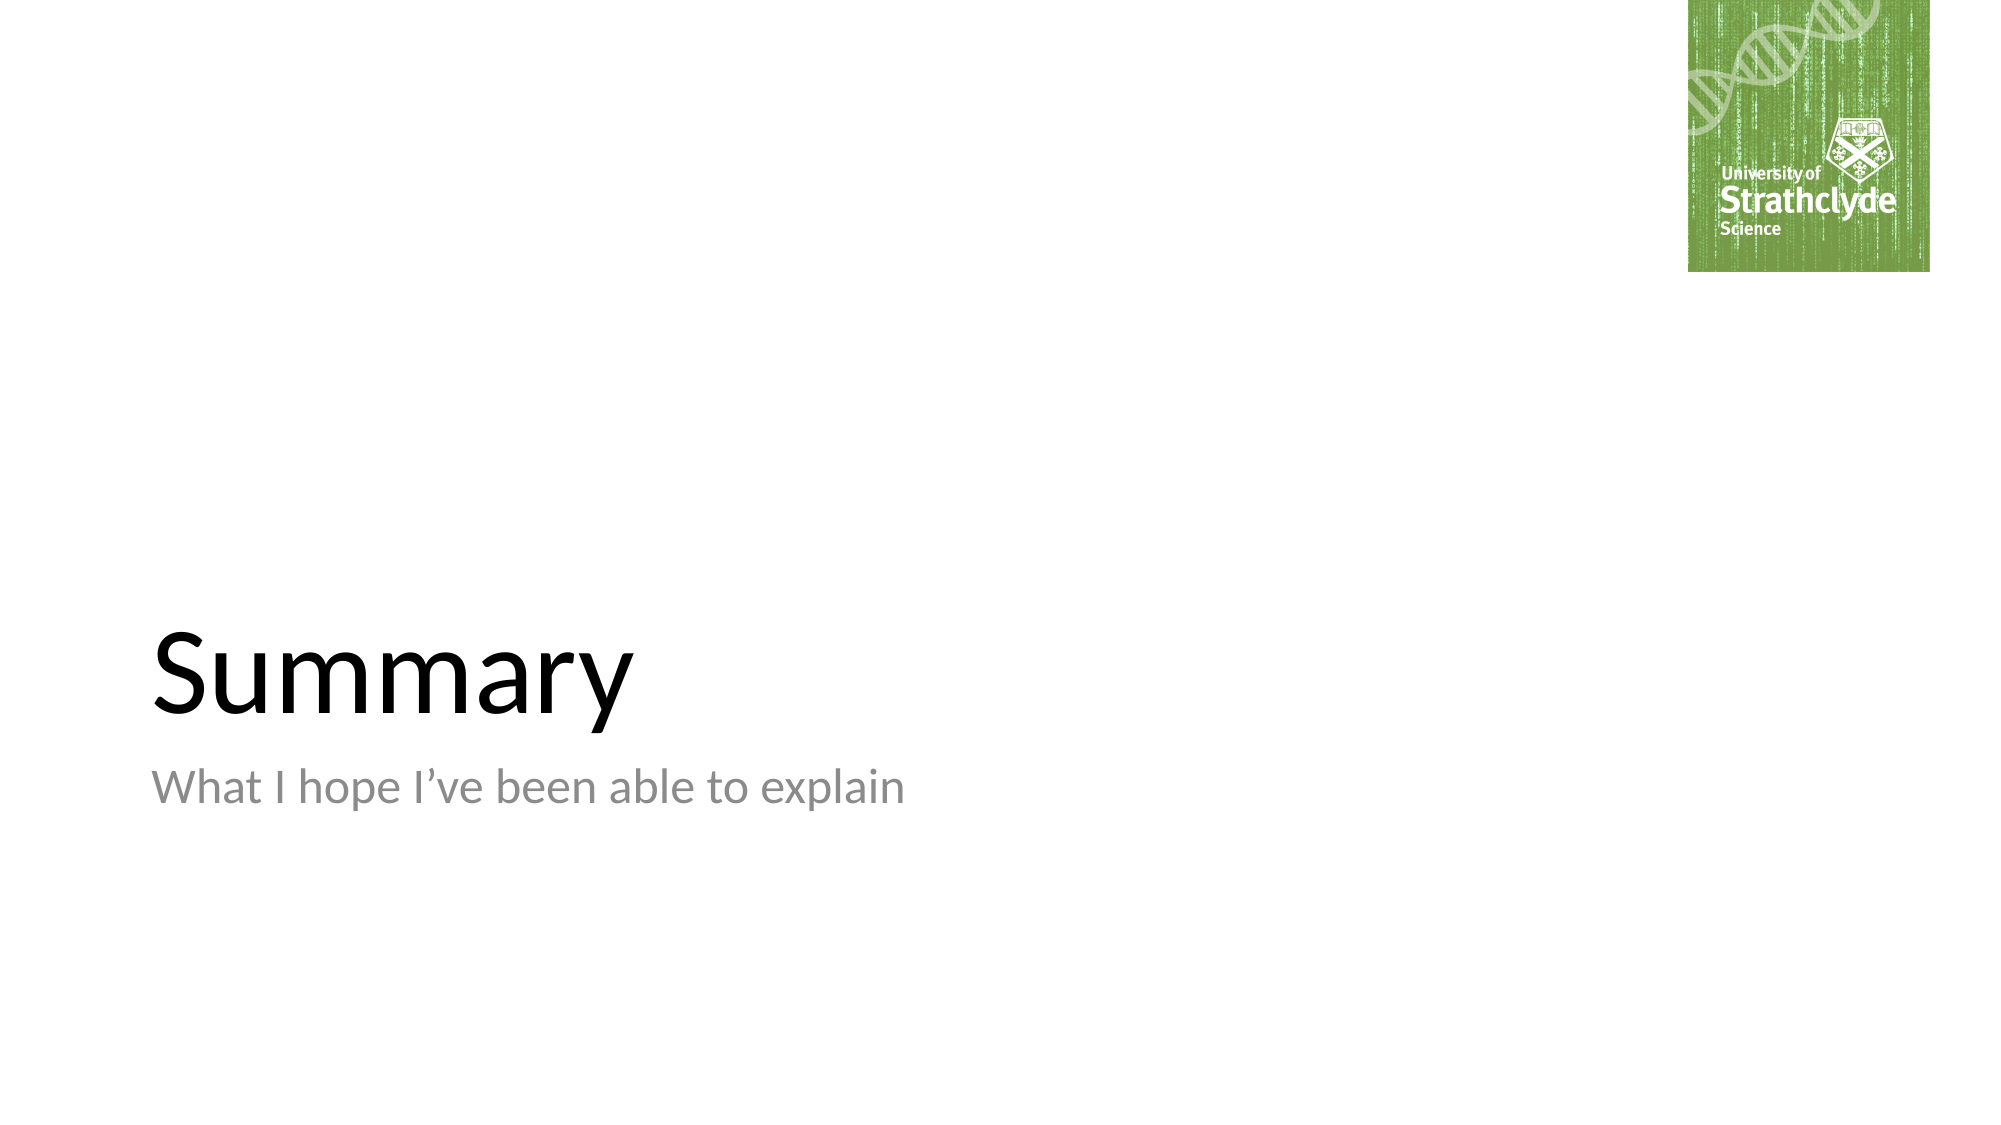

# Summary
What I hope I’ve been able to explain